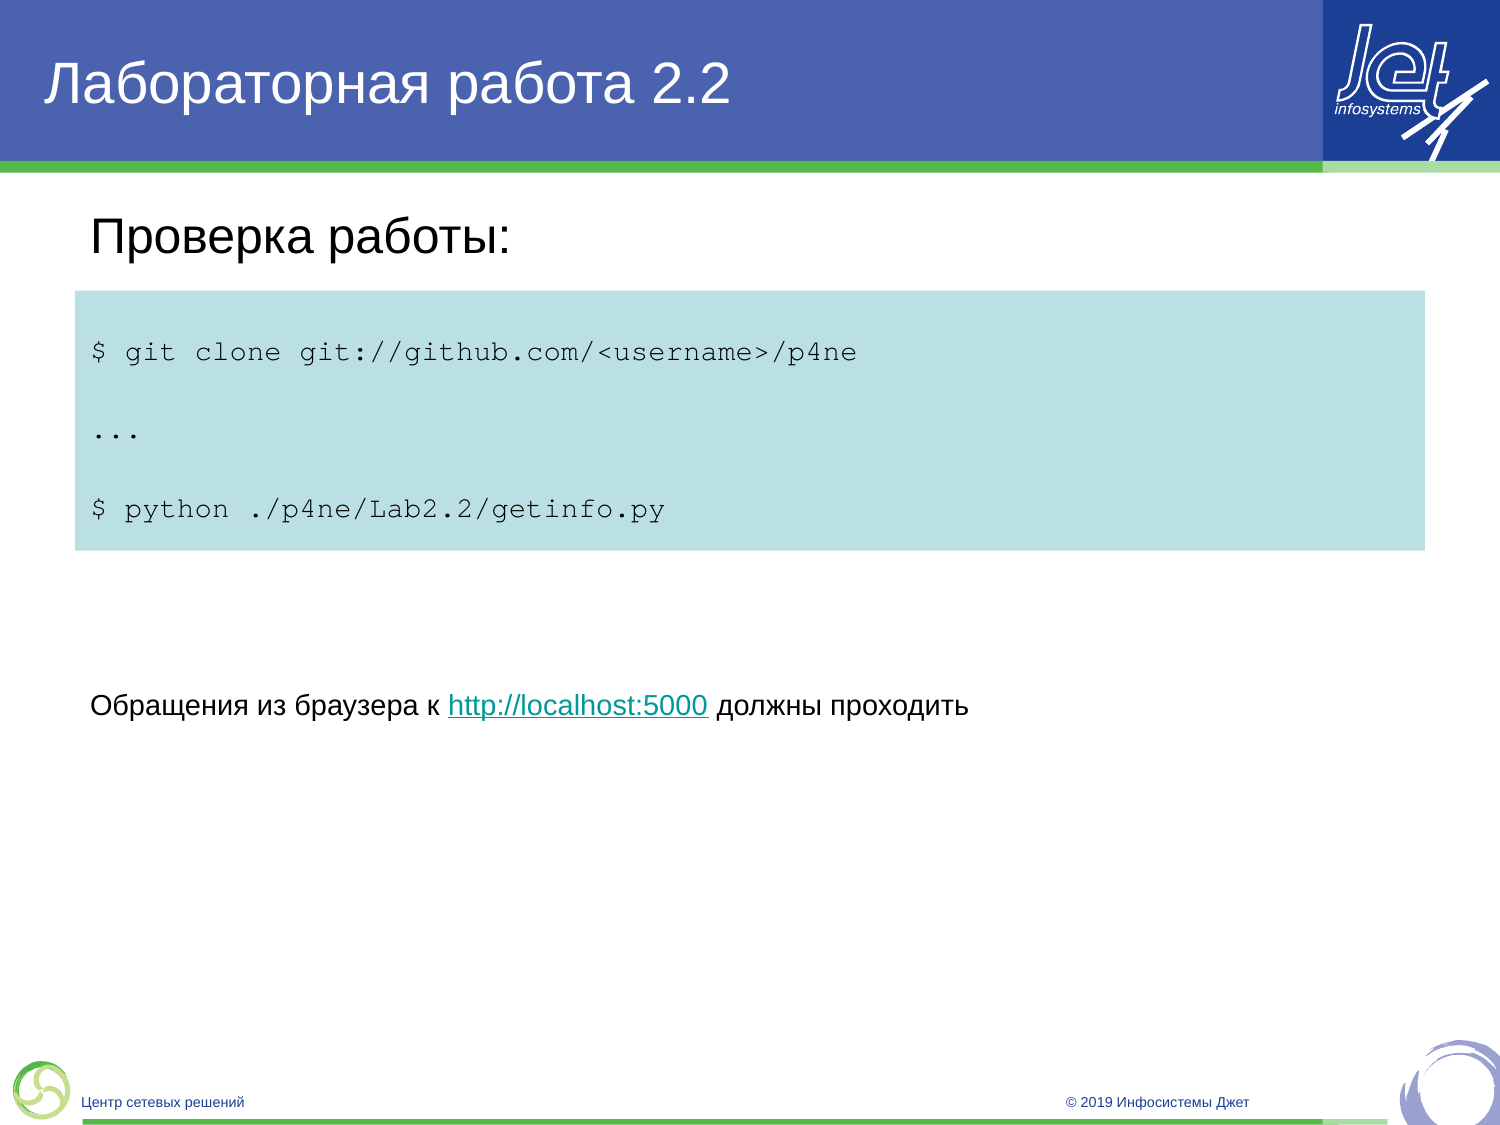

# Лабораторная работа 2.2
Проверка работы:

$ git clone git://github.com/<username>/p4ne
...
$ python ./p4ne/Lab2.2/getinfo.py

Обращения из браузера к http://localhost:5000 должны проходить